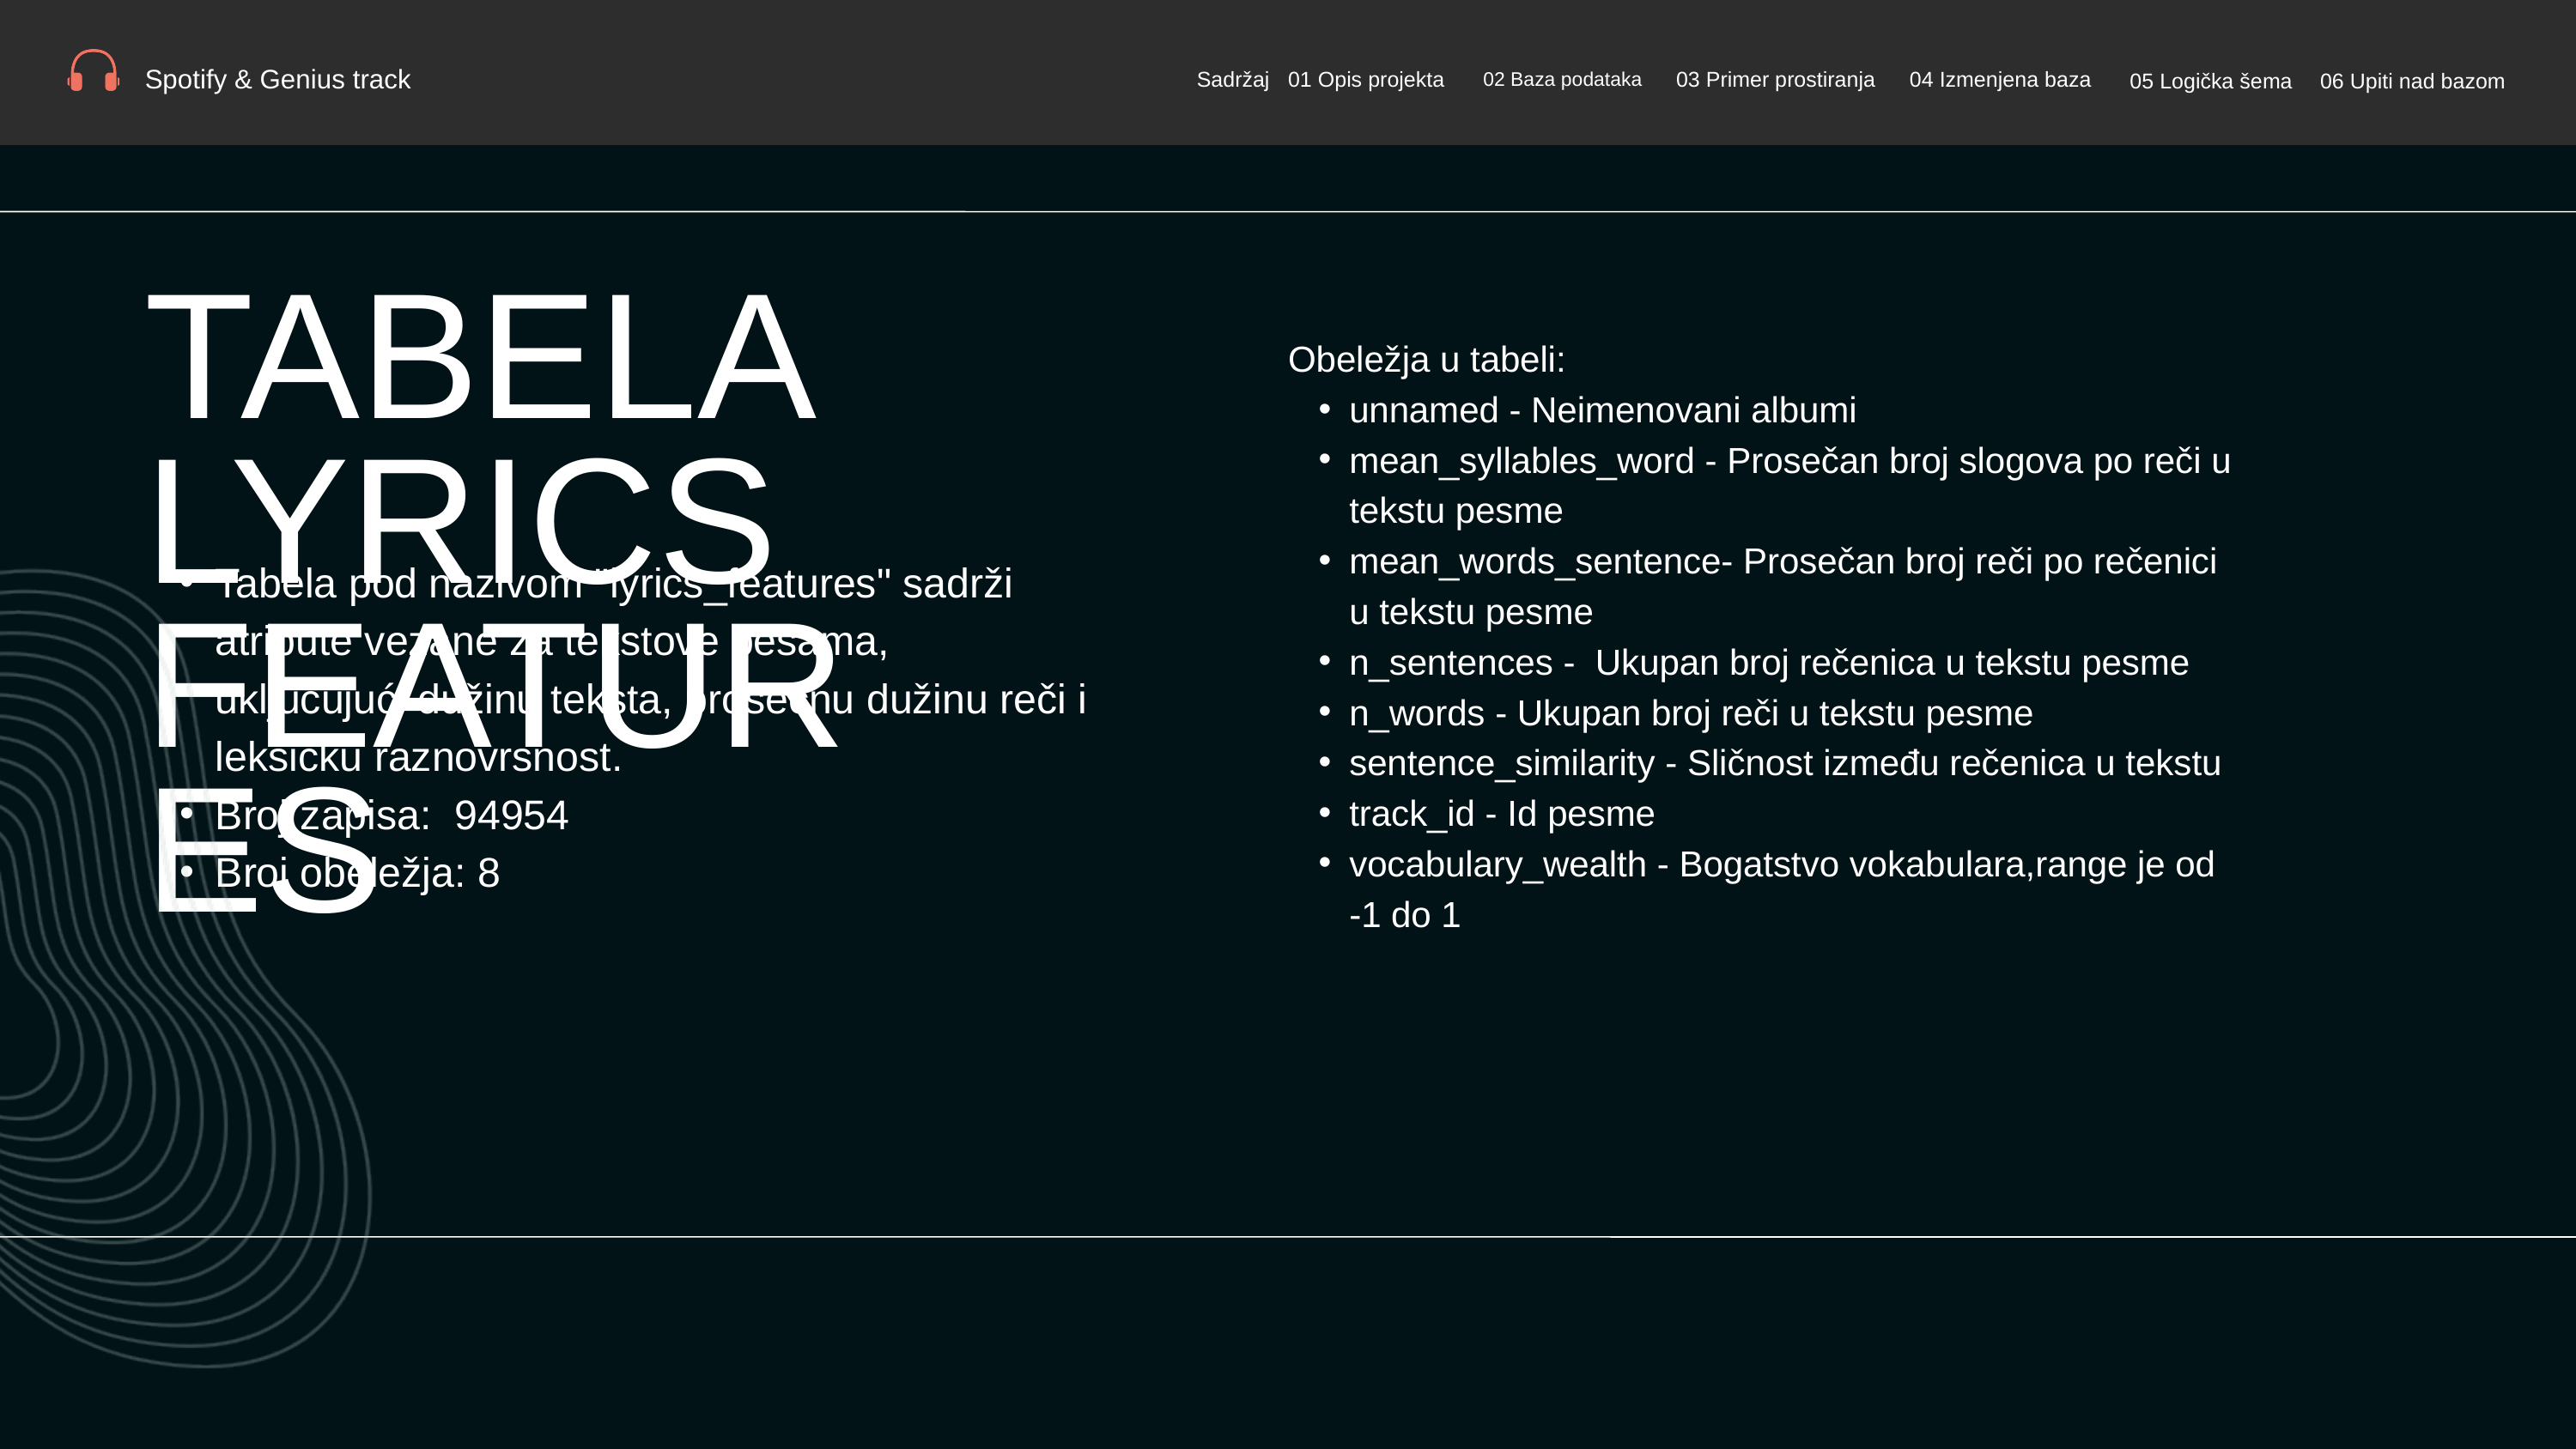

Spotify & Genius track
Sadržaj
01 Opis projekta
03 Primer prostiranja
04 Izmenjena baza
02 Baza podataka
05 Logička šema
06 Upiti nad bazom

TABELA LYRICS FEATURES
Obeležja u tabeli:
unnamed - Neimenovani albumi
mean_syllables_word - Prosečan broj slogova po reči u tekstu pesme
mean_words_sentence- Prosečan broj reči po rečenici u tekstu pesme
n_sentences -  Ukupan broj rečenica u tekstu pesme
n_words - Ukupan broj reči u tekstu pesme
sentence_similarity - Sličnost između rečenica u tekstu
track_id - Id pesme
vocabulary_wealth - Bogatstvo vokabulara,range je od -1 do 1

Tabela pod nazivom "lyrics_features" sadrži atribute vezane za tekstove pesama, uključujući dužinu teksta, prosečnu dužinu reči i leksičku raznovrsnost.
Broj zapisa:  94954
Broj obeležja: 8